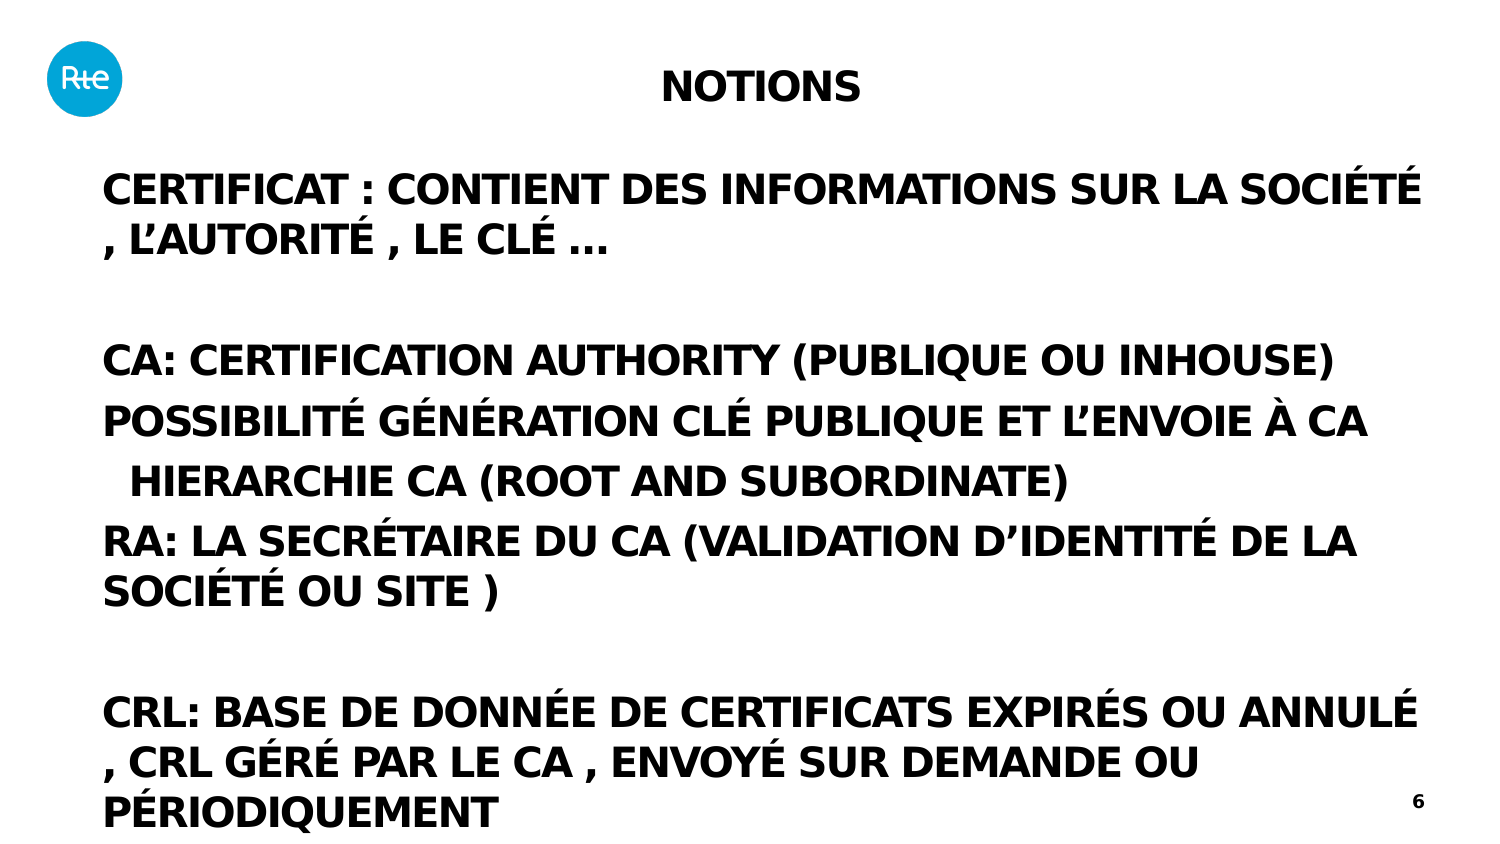

Versions:

NOTIONS
Certificat : Contient des informations sur la société , l’autorité , le clé …

CA: CERTIFICATION AUTHORITY (publique ou inhouse)
Possibilité génération clé publique et l’envoie à CA
  HIERARCHIE CA (ROOT and subordinate)
RA: LA Secrétaire du CA (validation d’identité de la société ou site )

CRL: Base de donnée de certificats expirés ou annulé , CRL géré par le CA , envoyé sur demande ou périodiquement

6